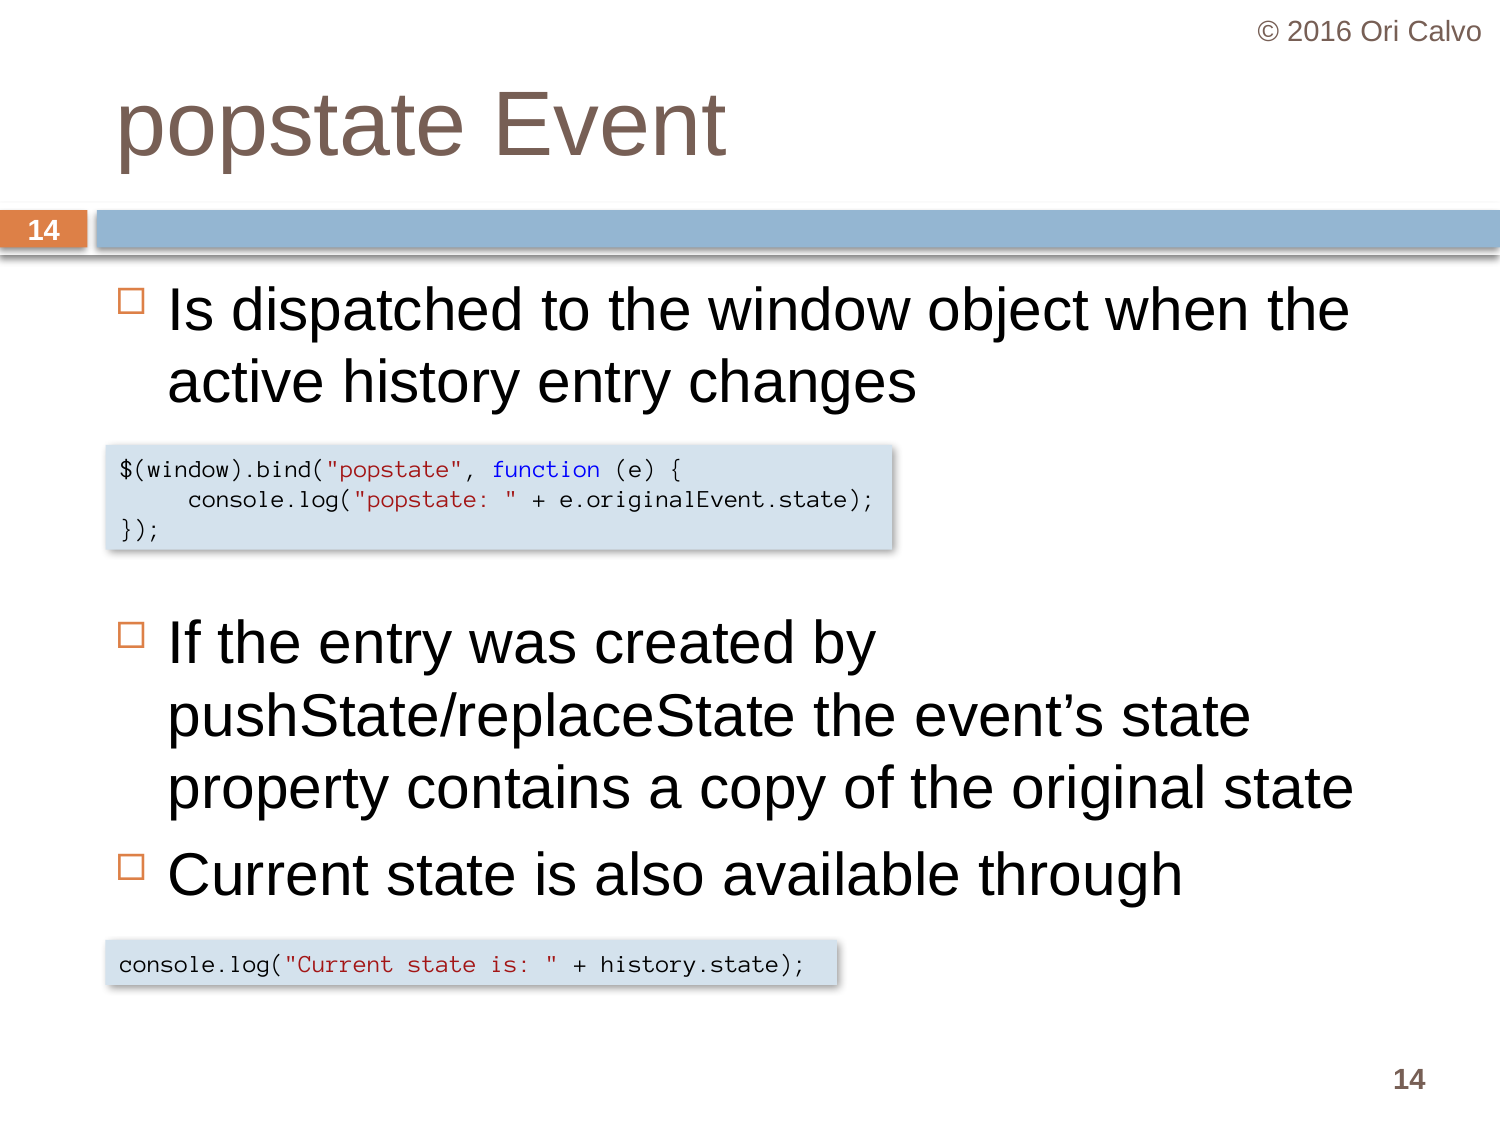

© 2016 Ori Calvo
# popstate Event
14
Is dispatched to the window object when the active history entry changes

If the entry was created by pushState/replaceState the event’s state property contains a copy of the original state
Current state is also available through
$(window).bind("popstate", function (e) {
     console.log("popstate: " + e.originalEvent.state);
});
console.log("Current state is: " + history.state);